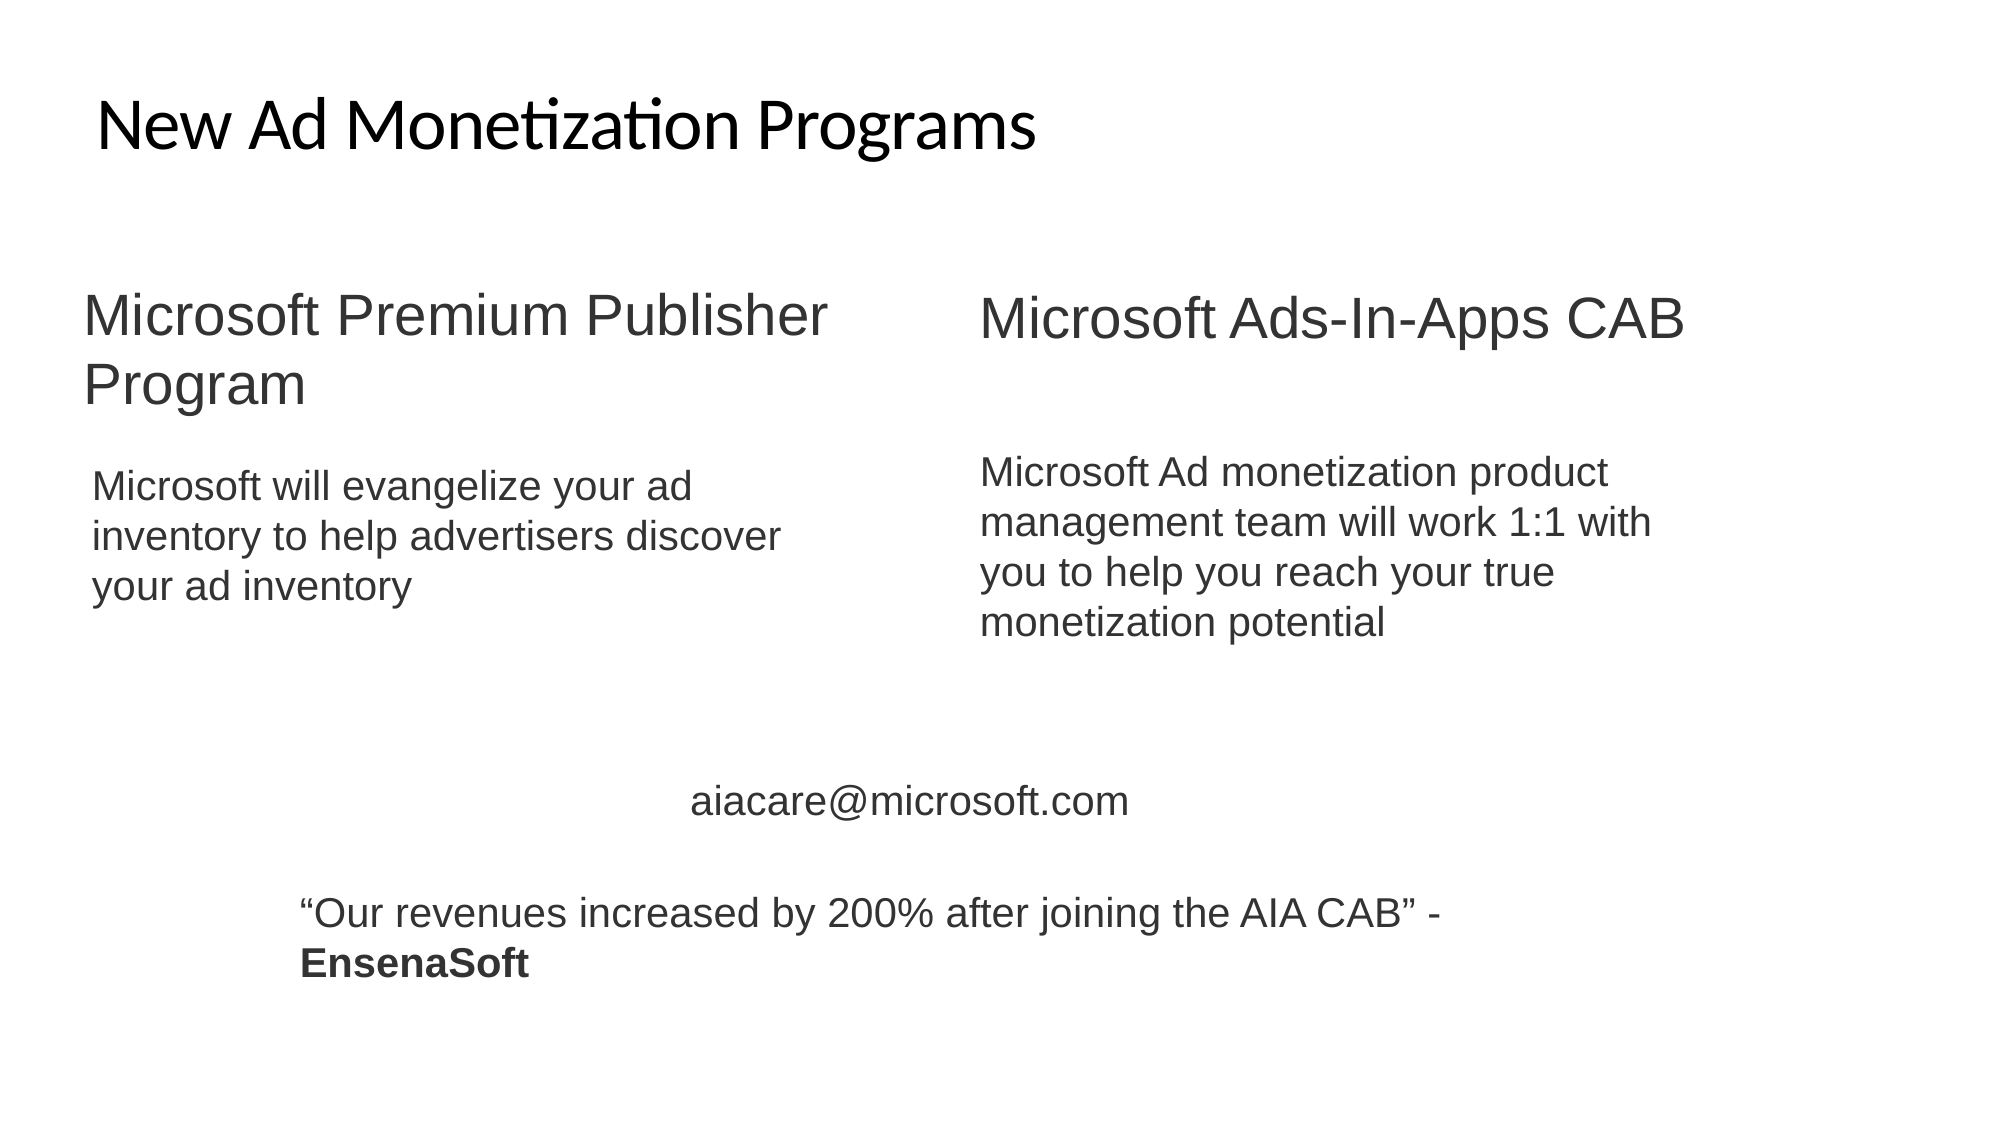

# New Ad Monetization Programs
Microsoft Premium Publisher Program
Microsoft Ads-In-Apps CAB
Microsoft Ad monetization product management team will work 1:1 with you to help you reach your true monetization potential
Microsoft will evangelize your ad inventory to help advertisers discover your ad inventory
aiacare@microsoft.com
“Our revenues increased by 200% after joining the AIA CAB” - EnsenaSoft